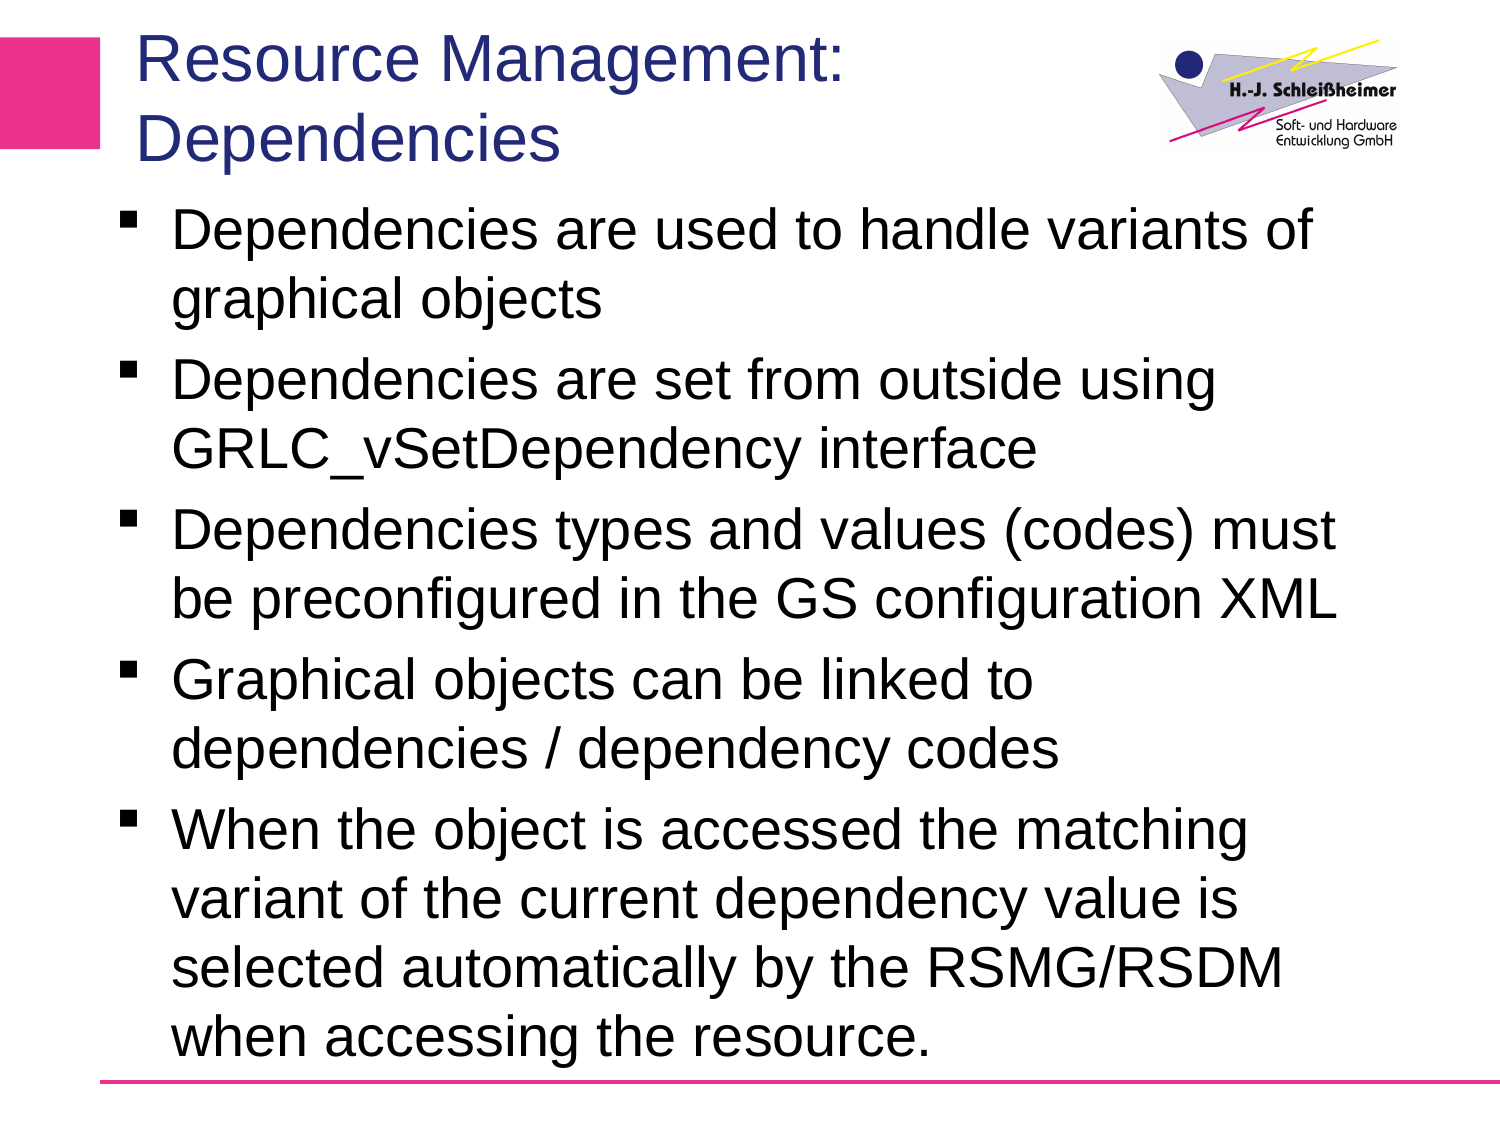

# Resource Management: Dependencies
Dependencies are used to handle variants of graphical objects
Dependencies are set from outside using GRLC_vSetDependency interface
Dependencies types and values (codes) must be preconfigured in the GS configuration XML
Graphical objects can be linked to dependencies / dependency codes
When the object is accessed the matching variant of the current dependency value is selected automatically by the RSMG/RSDM when accessing the resource.